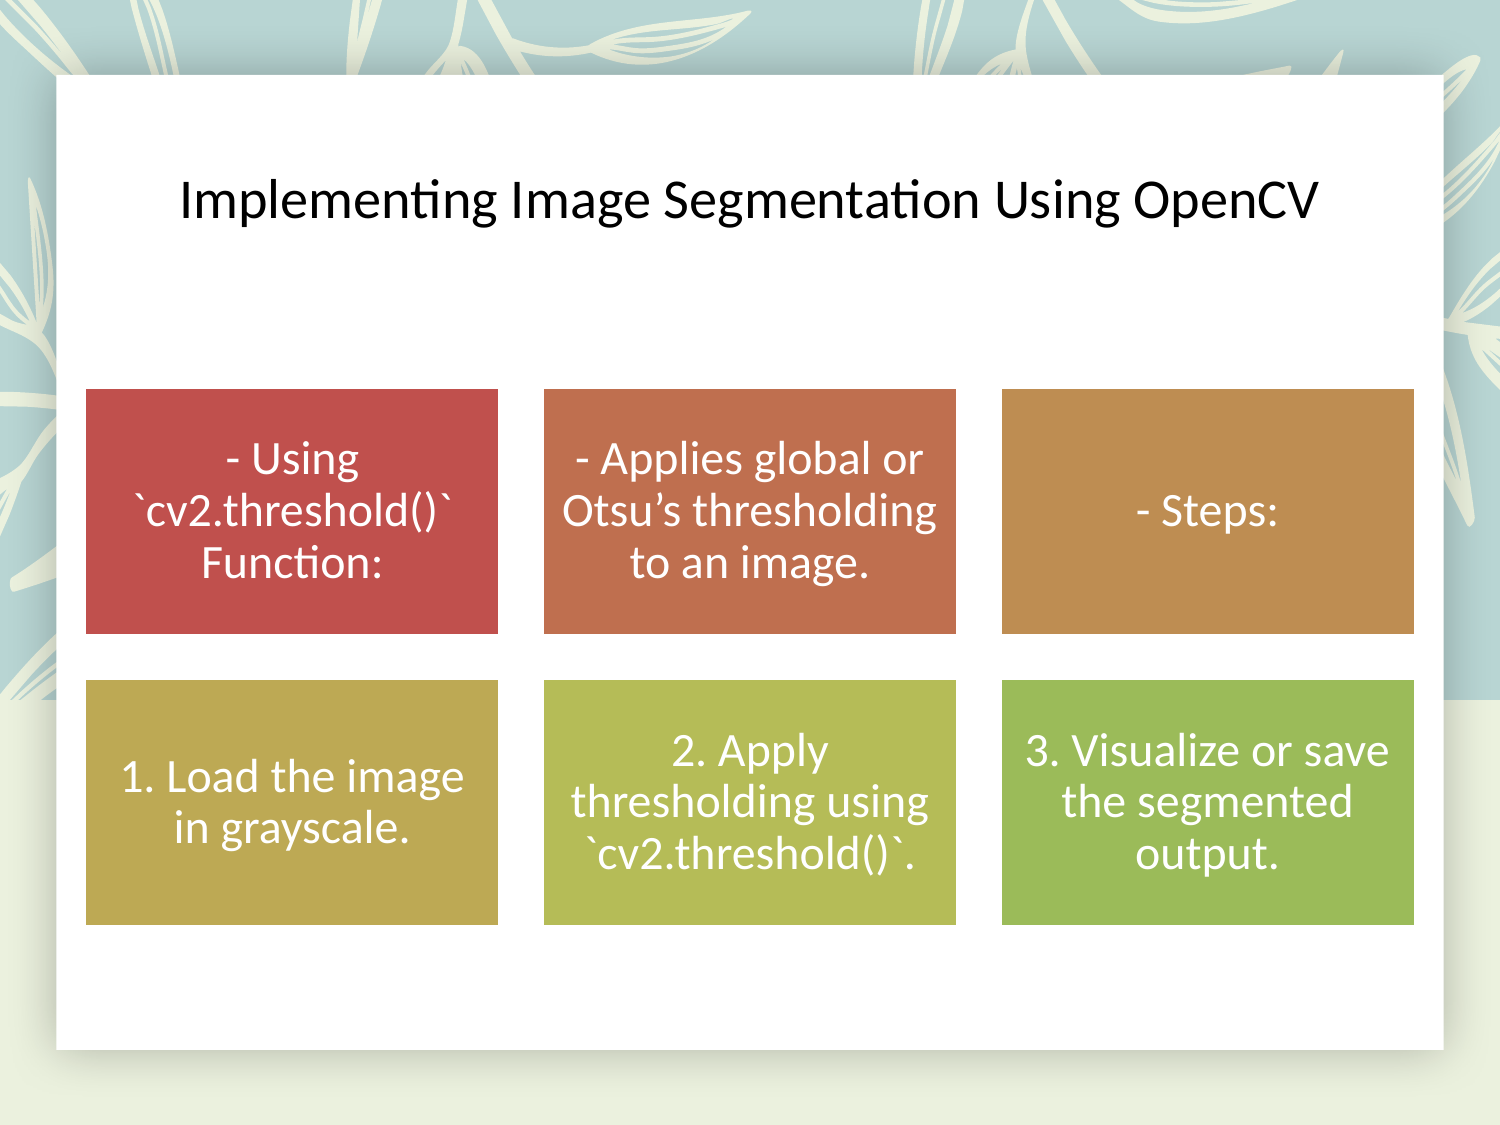

# Implementing Image Segmentation Using OpenCV
- Using `cv2.threshold()` Function:
- Applies global or Otsu’s thresholding to an image.
- Steps:
1. Load the image in grayscale.
2. Apply thresholding using `cv2.threshold()`.
3. Visualize or save the segmented output.